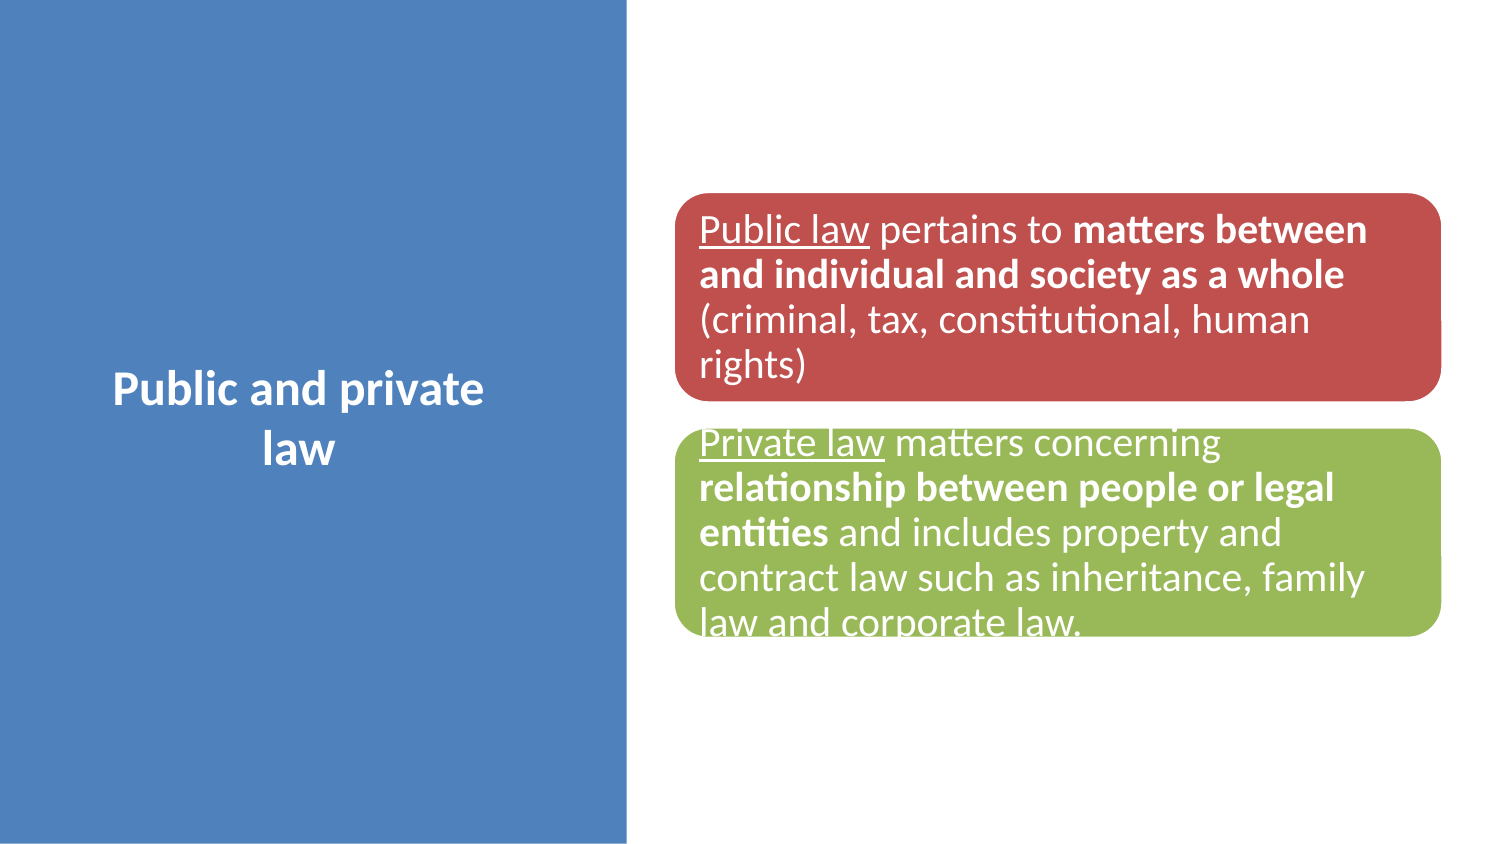

# Public and private law

Public law pertains to matters between and individual and society as a whole (criminal, tax, constitutional, human rights)

Private law matters concerning relationship between people or legal entities and includes property and contract law such as inheritance, family law and corporate law.